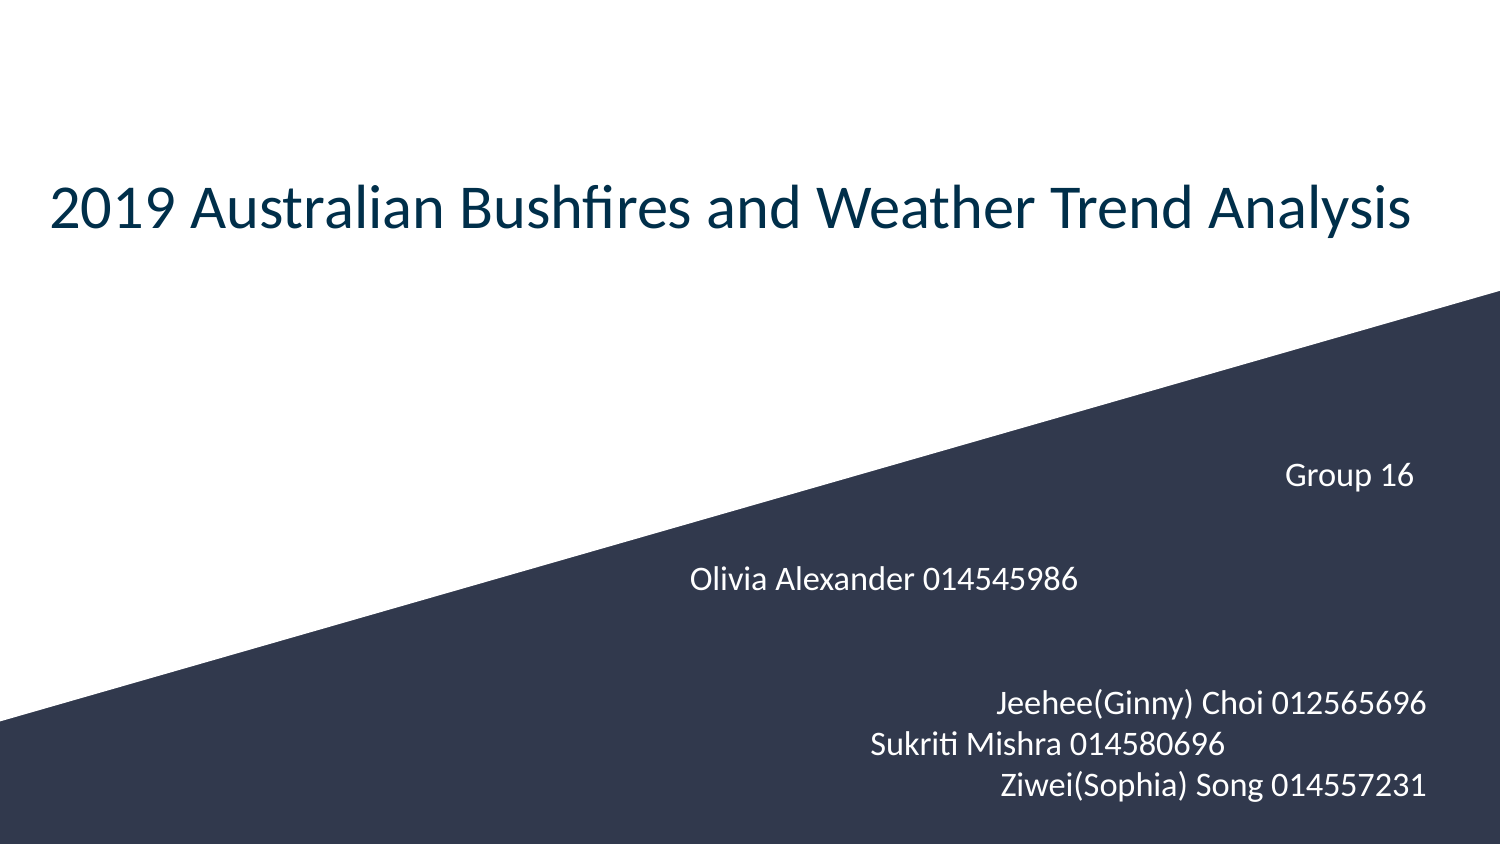

# 2019 Australian Bushfires and Weather Trend Analysis

Group 16

Olivia Alexander 014545986
   Jeehee(Ginny) Choi 012565696
Sukriti Mishra 014580696                           Ziwei(Sophia) Song 014557231